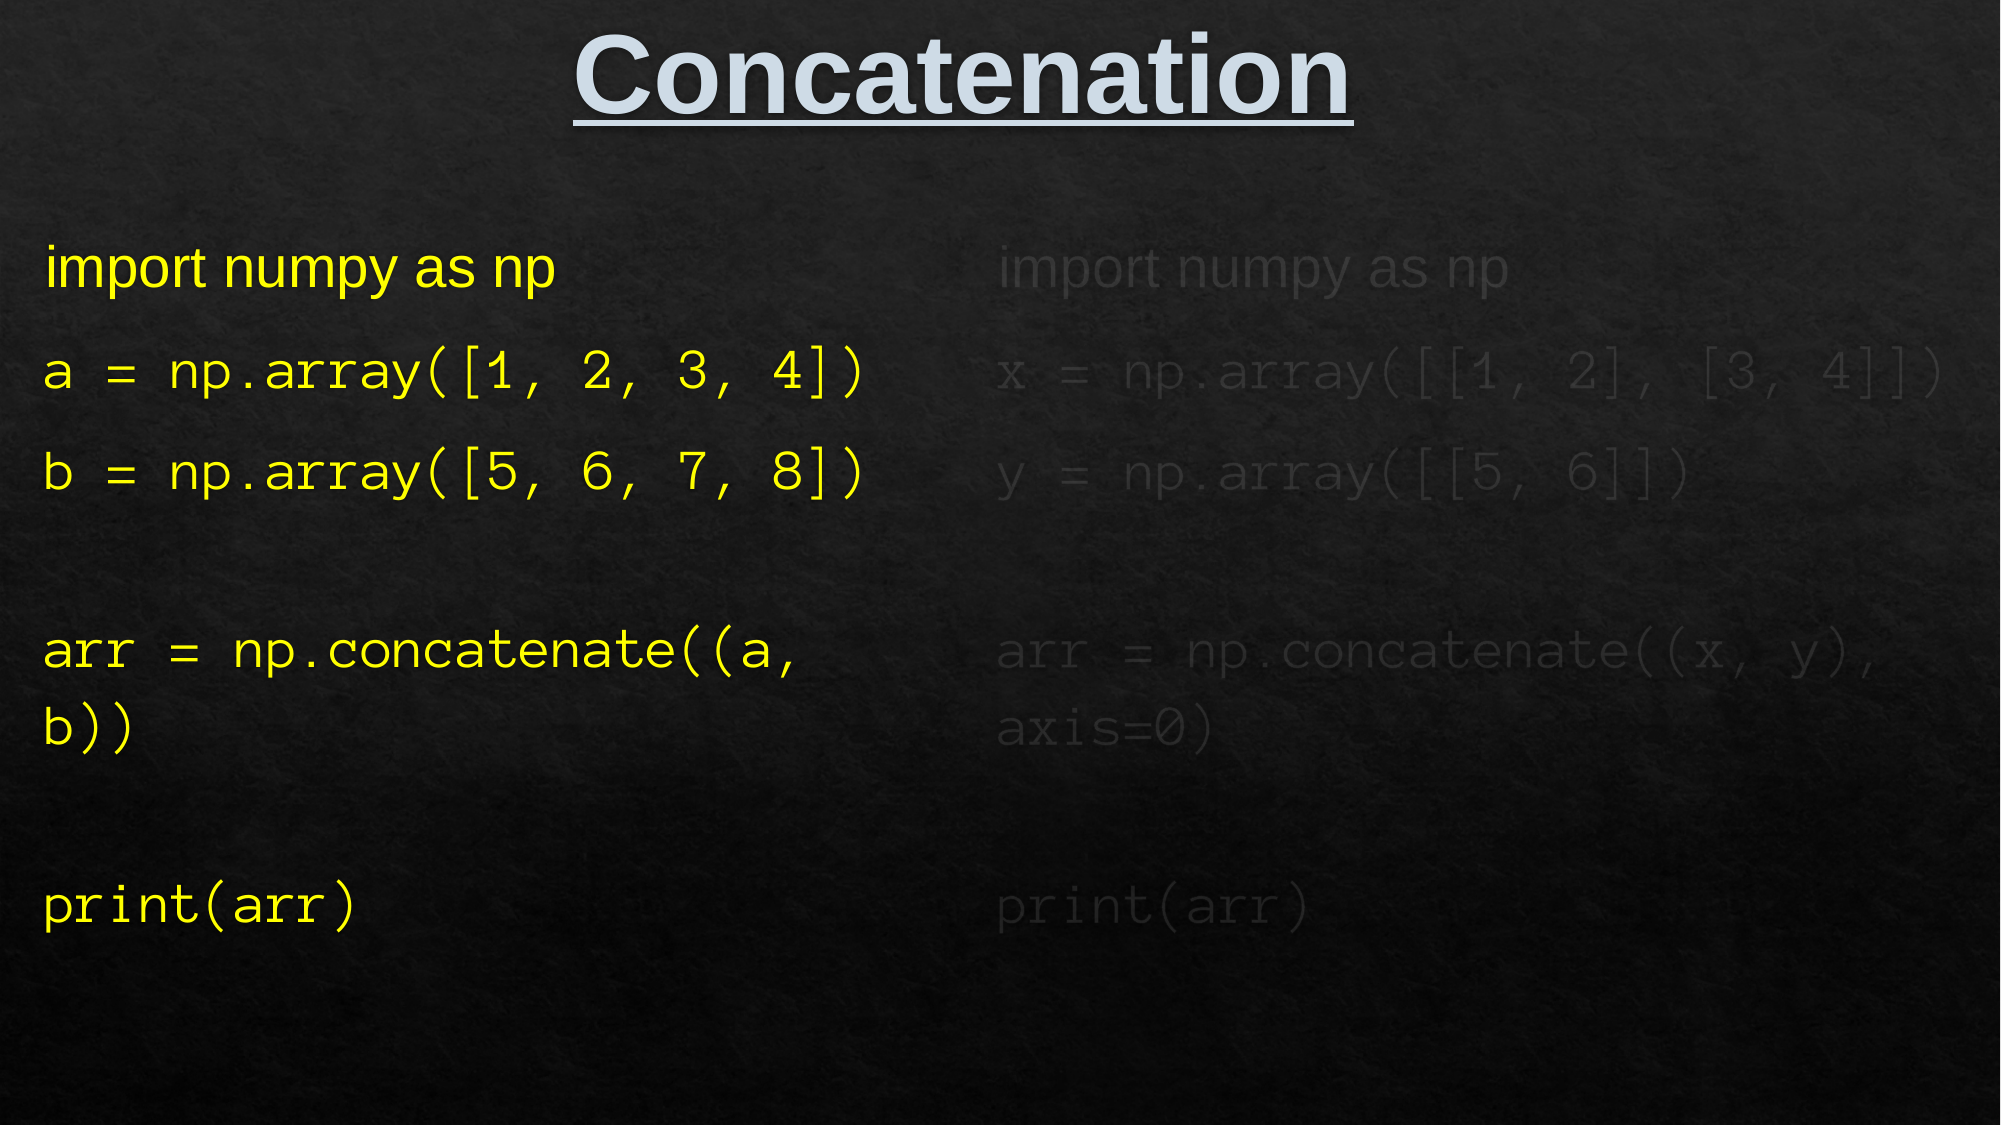

# Concatenation
import numpy as np
a = np.array([1, 2, 3, 4])
b = np.array([5, 6, 7, 8])
arr = np.concatenate((a, b))
print(arr)

import numpy as np
x = np.array([[1, 2], [3, 4]])
y = np.array([[5, 6]])
arr = np.concatenate((x, y), axis=0)
print(arr)